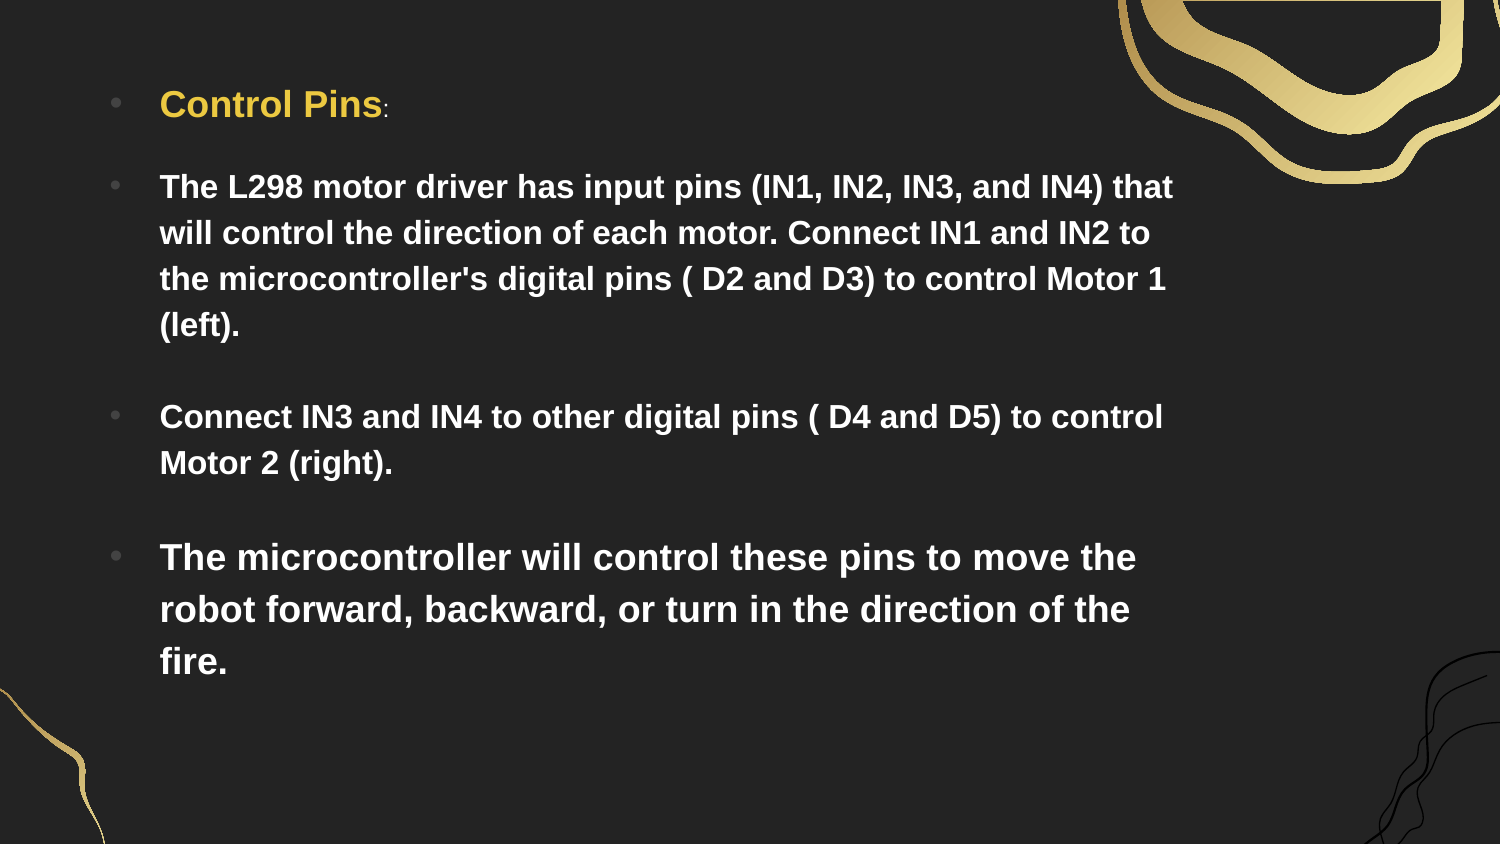

Control Pins:

The L298 motor driver has input pins (IN1, IN2, IN3, and IN4) that will control the direction of each motor. Connect IN1 and IN2 to the microcontroller's digital pins ( D2 and D3) to control Motor 1 (left).

Connect IN3 and IN4 to other digital pins ( D4 and D5) to control Motor 2 (right).

The microcontroller will control these pins to move the robot forward, backward, or turn in the direction of the fire.